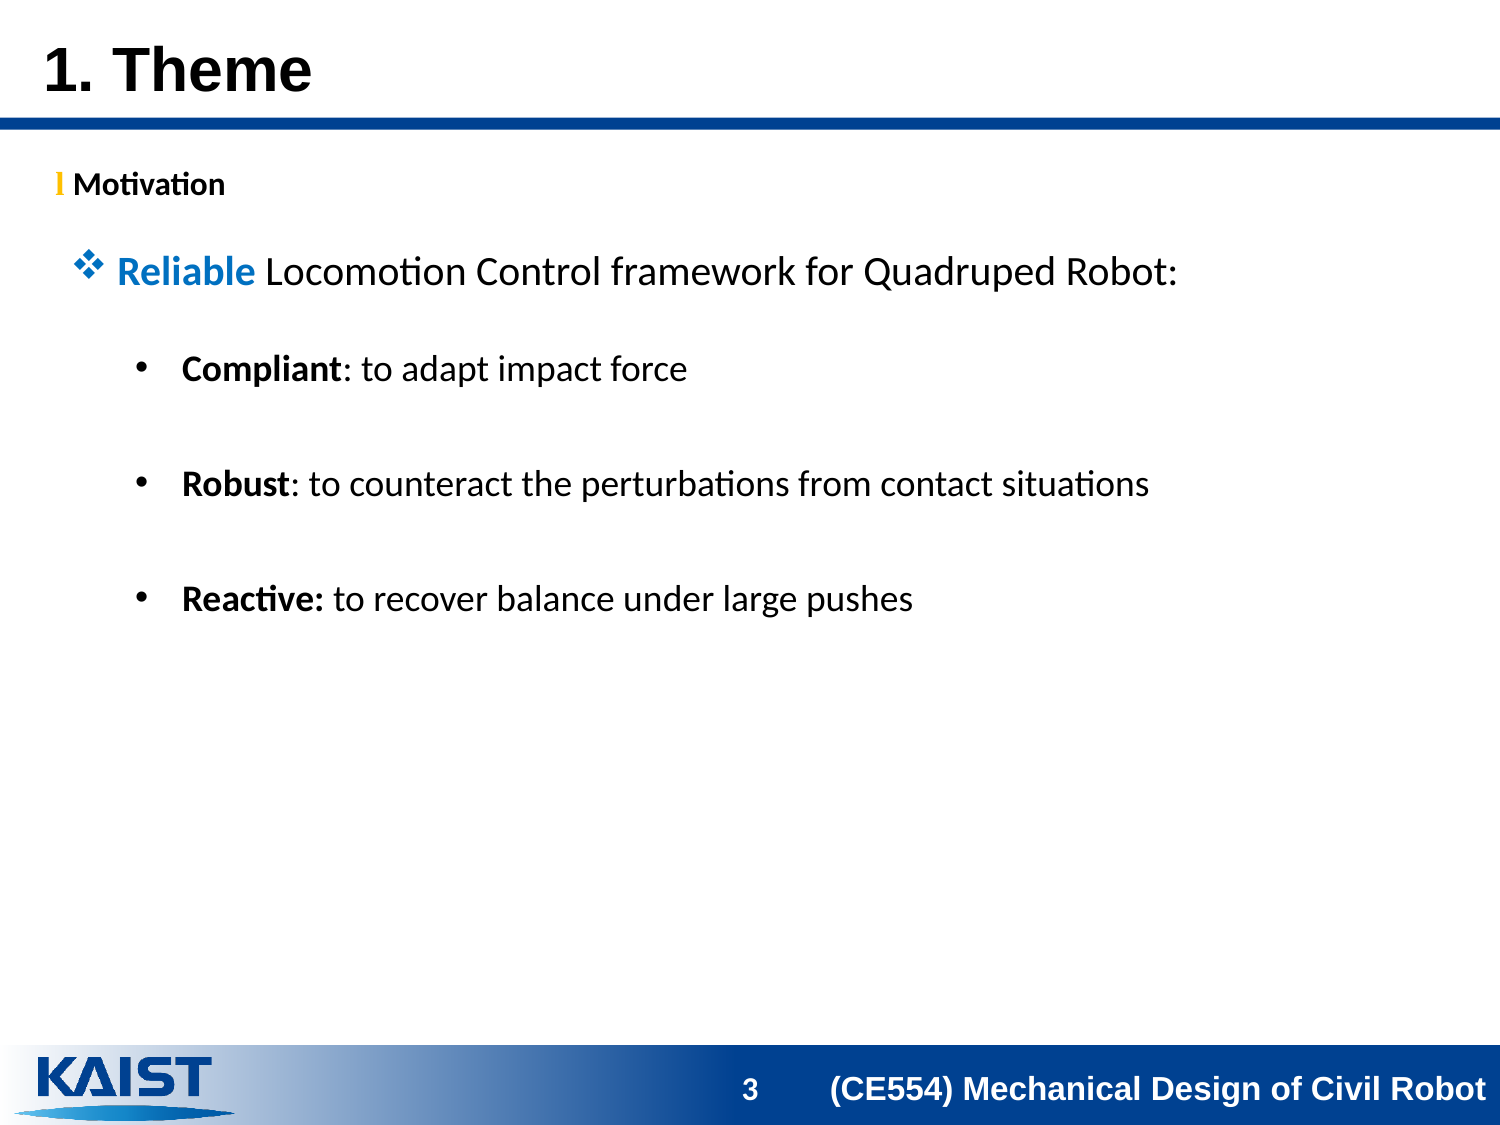

# 1. Theme
l Motivation
Reliable Locomotion Control framework for Quadruped Robot:
Compliant: to adapt impact force

Robust: to counteract the perturbations from contact situations

Reactive: to recover balance under large pushes